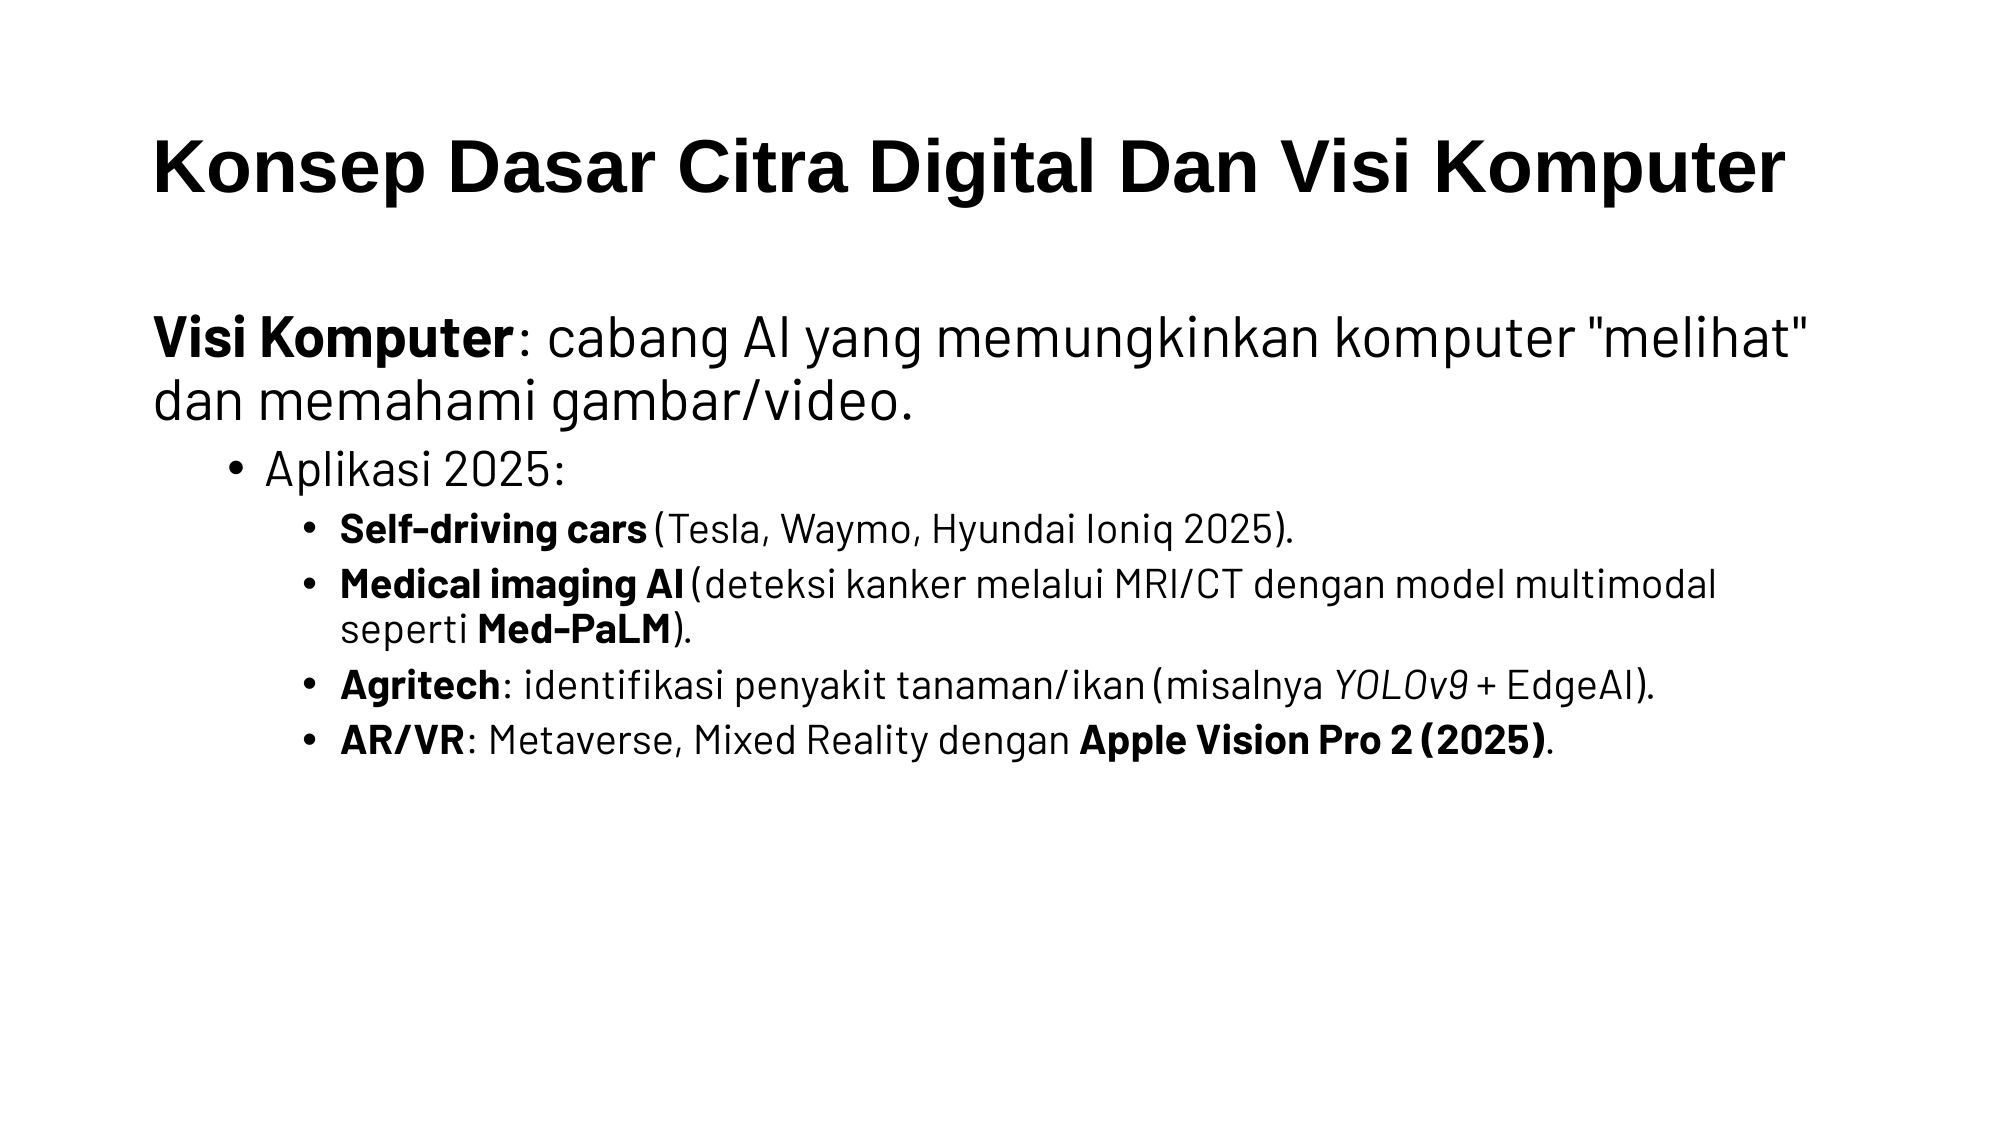

# Konsep Dasar Citra Digital Dan Visi Komputer
Visi Komputer: cabang AI yang memungkinkan komputer "melihat" dan memahami gambar/video.
Aplikasi 2025:
Self-driving cars (Tesla, Waymo, Hyundai Ioniq 2025).
Medical imaging AI (deteksi kanker melalui MRI/CT dengan model multimodal seperti Med-PaLM).
Agritech: identifikasi penyakit tanaman/ikan (misalnya YOLOv9 + EdgeAI).
AR/VR: Metaverse, Mixed Reality dengan Apple Vision Pro 2 (2025).